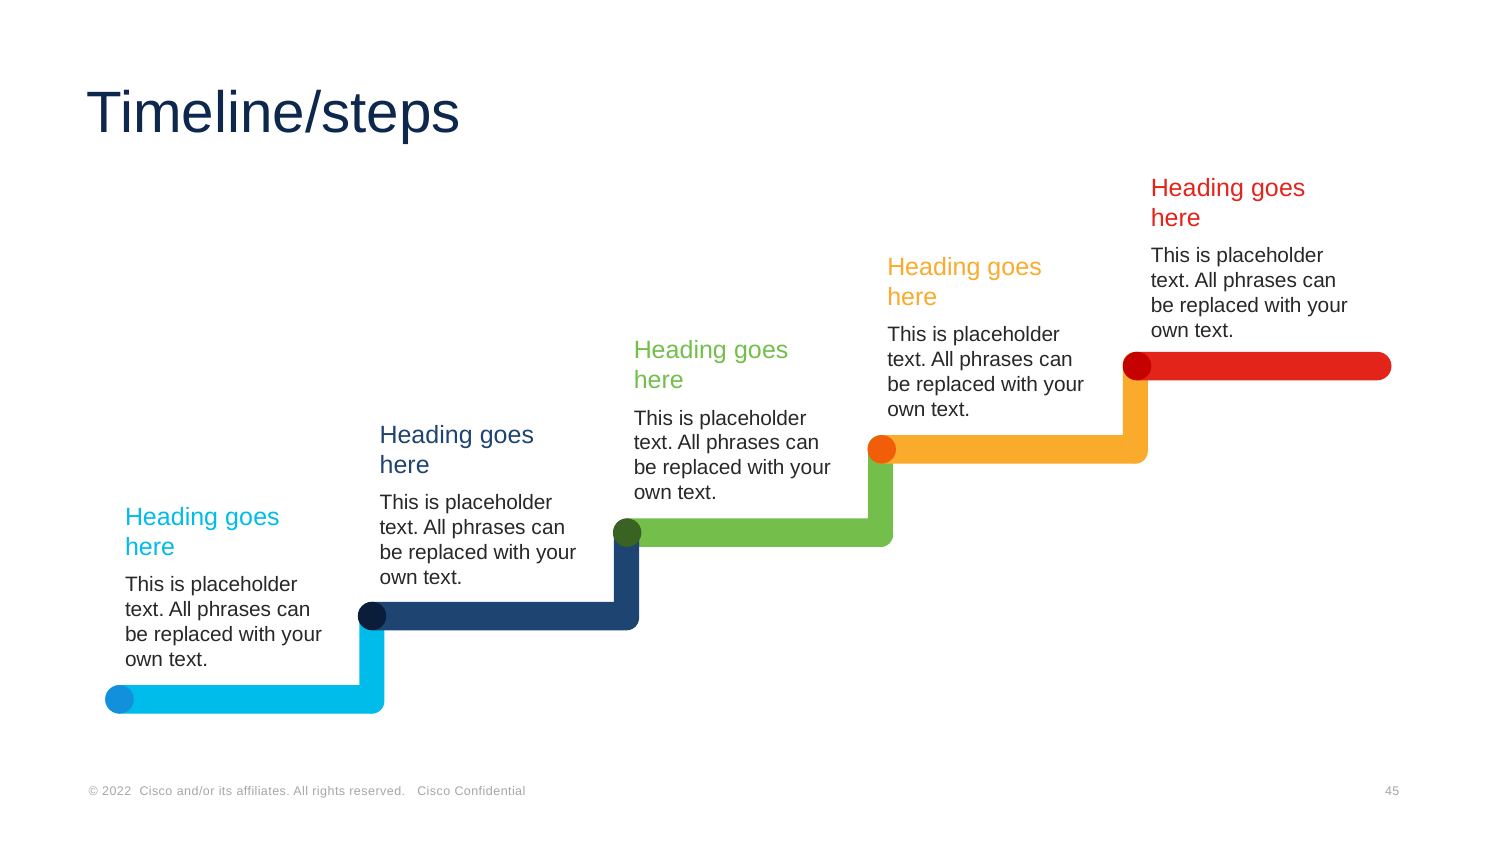

# Timeline/steps
Heading goes here
This is placeholder text. All phrases can be replaced with your own text.
Heading goes here
This is placeholder text. All phrases can be replaced with your own text.
Heading goes here
This is placeholder text. All phrases can be replaced with your own text.

Heading goes here
This is placeholder text. All phrases can be replaced with your own text.

Heading goes here
This is placeholder text. All phrases can be replaced with your own text.